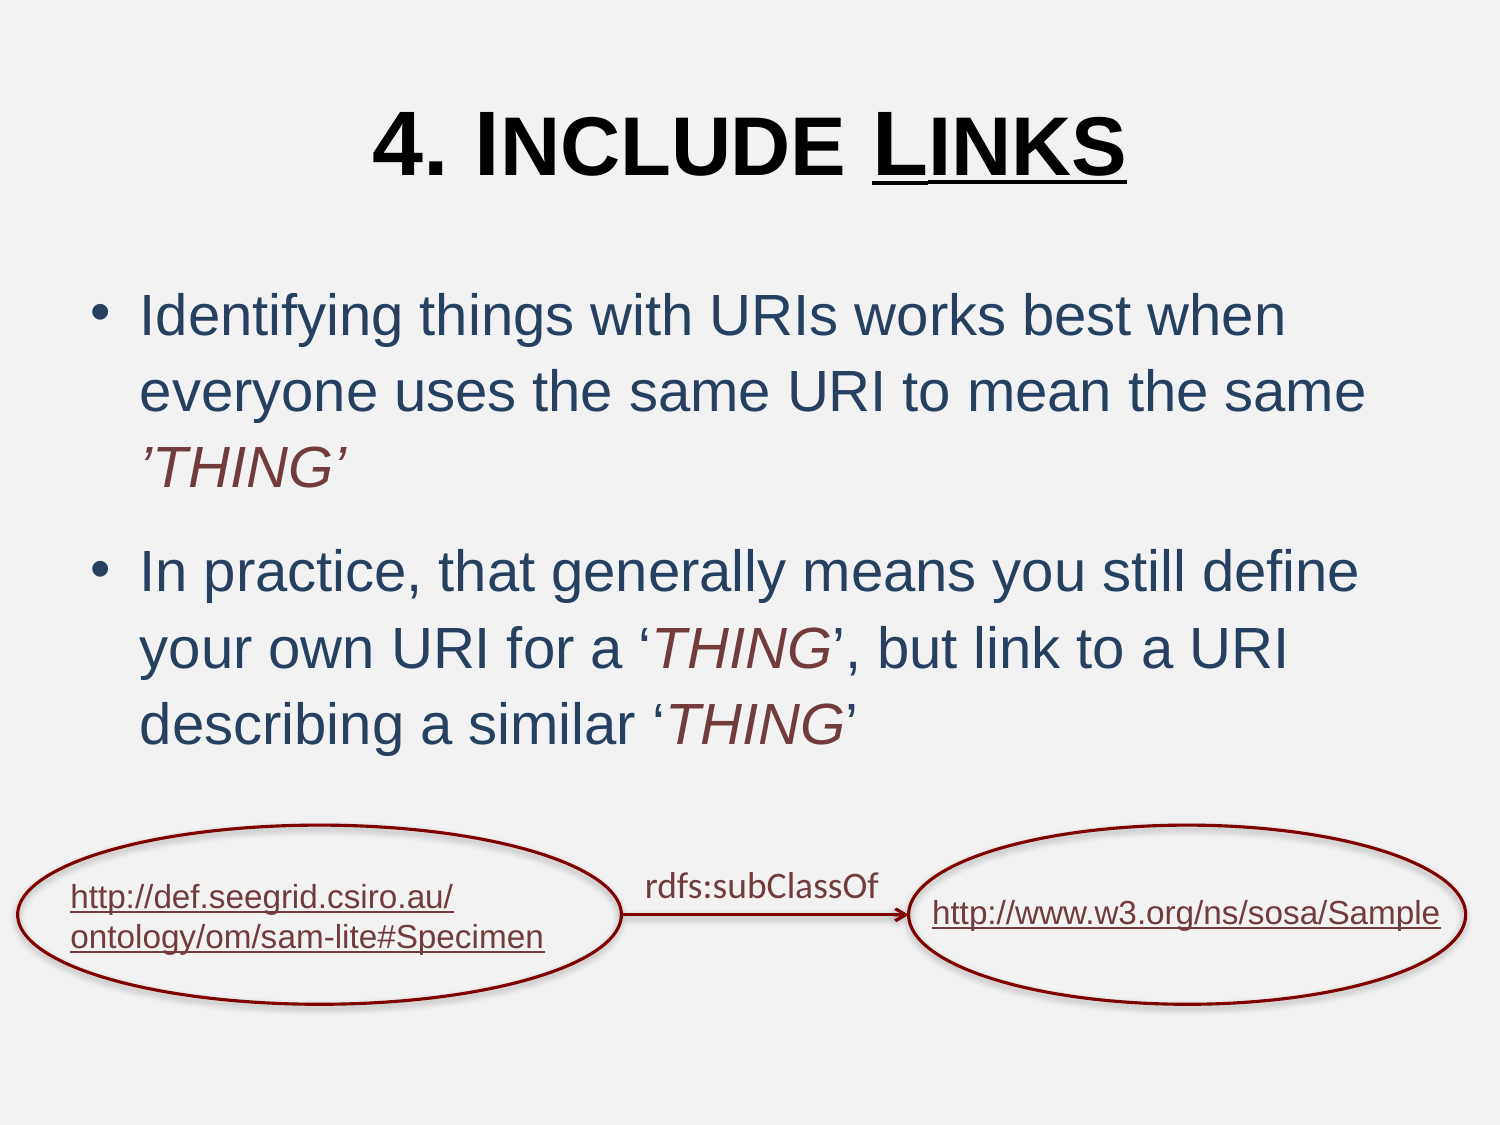

# 4. INCLUDE LINKS
Identifying things with URIs works best when everyone uses the same URI to mean the same ’THING’
In practice, that generally means you still define your own URI for a ‘THING’, but link to a URI describing a similar ‘THING’

rdfs:subClassOf
http://def.seegrid.csiro.au/ontology/om/sam-lite#Specimen
http://www.w3.org/ns/sosa/Sample